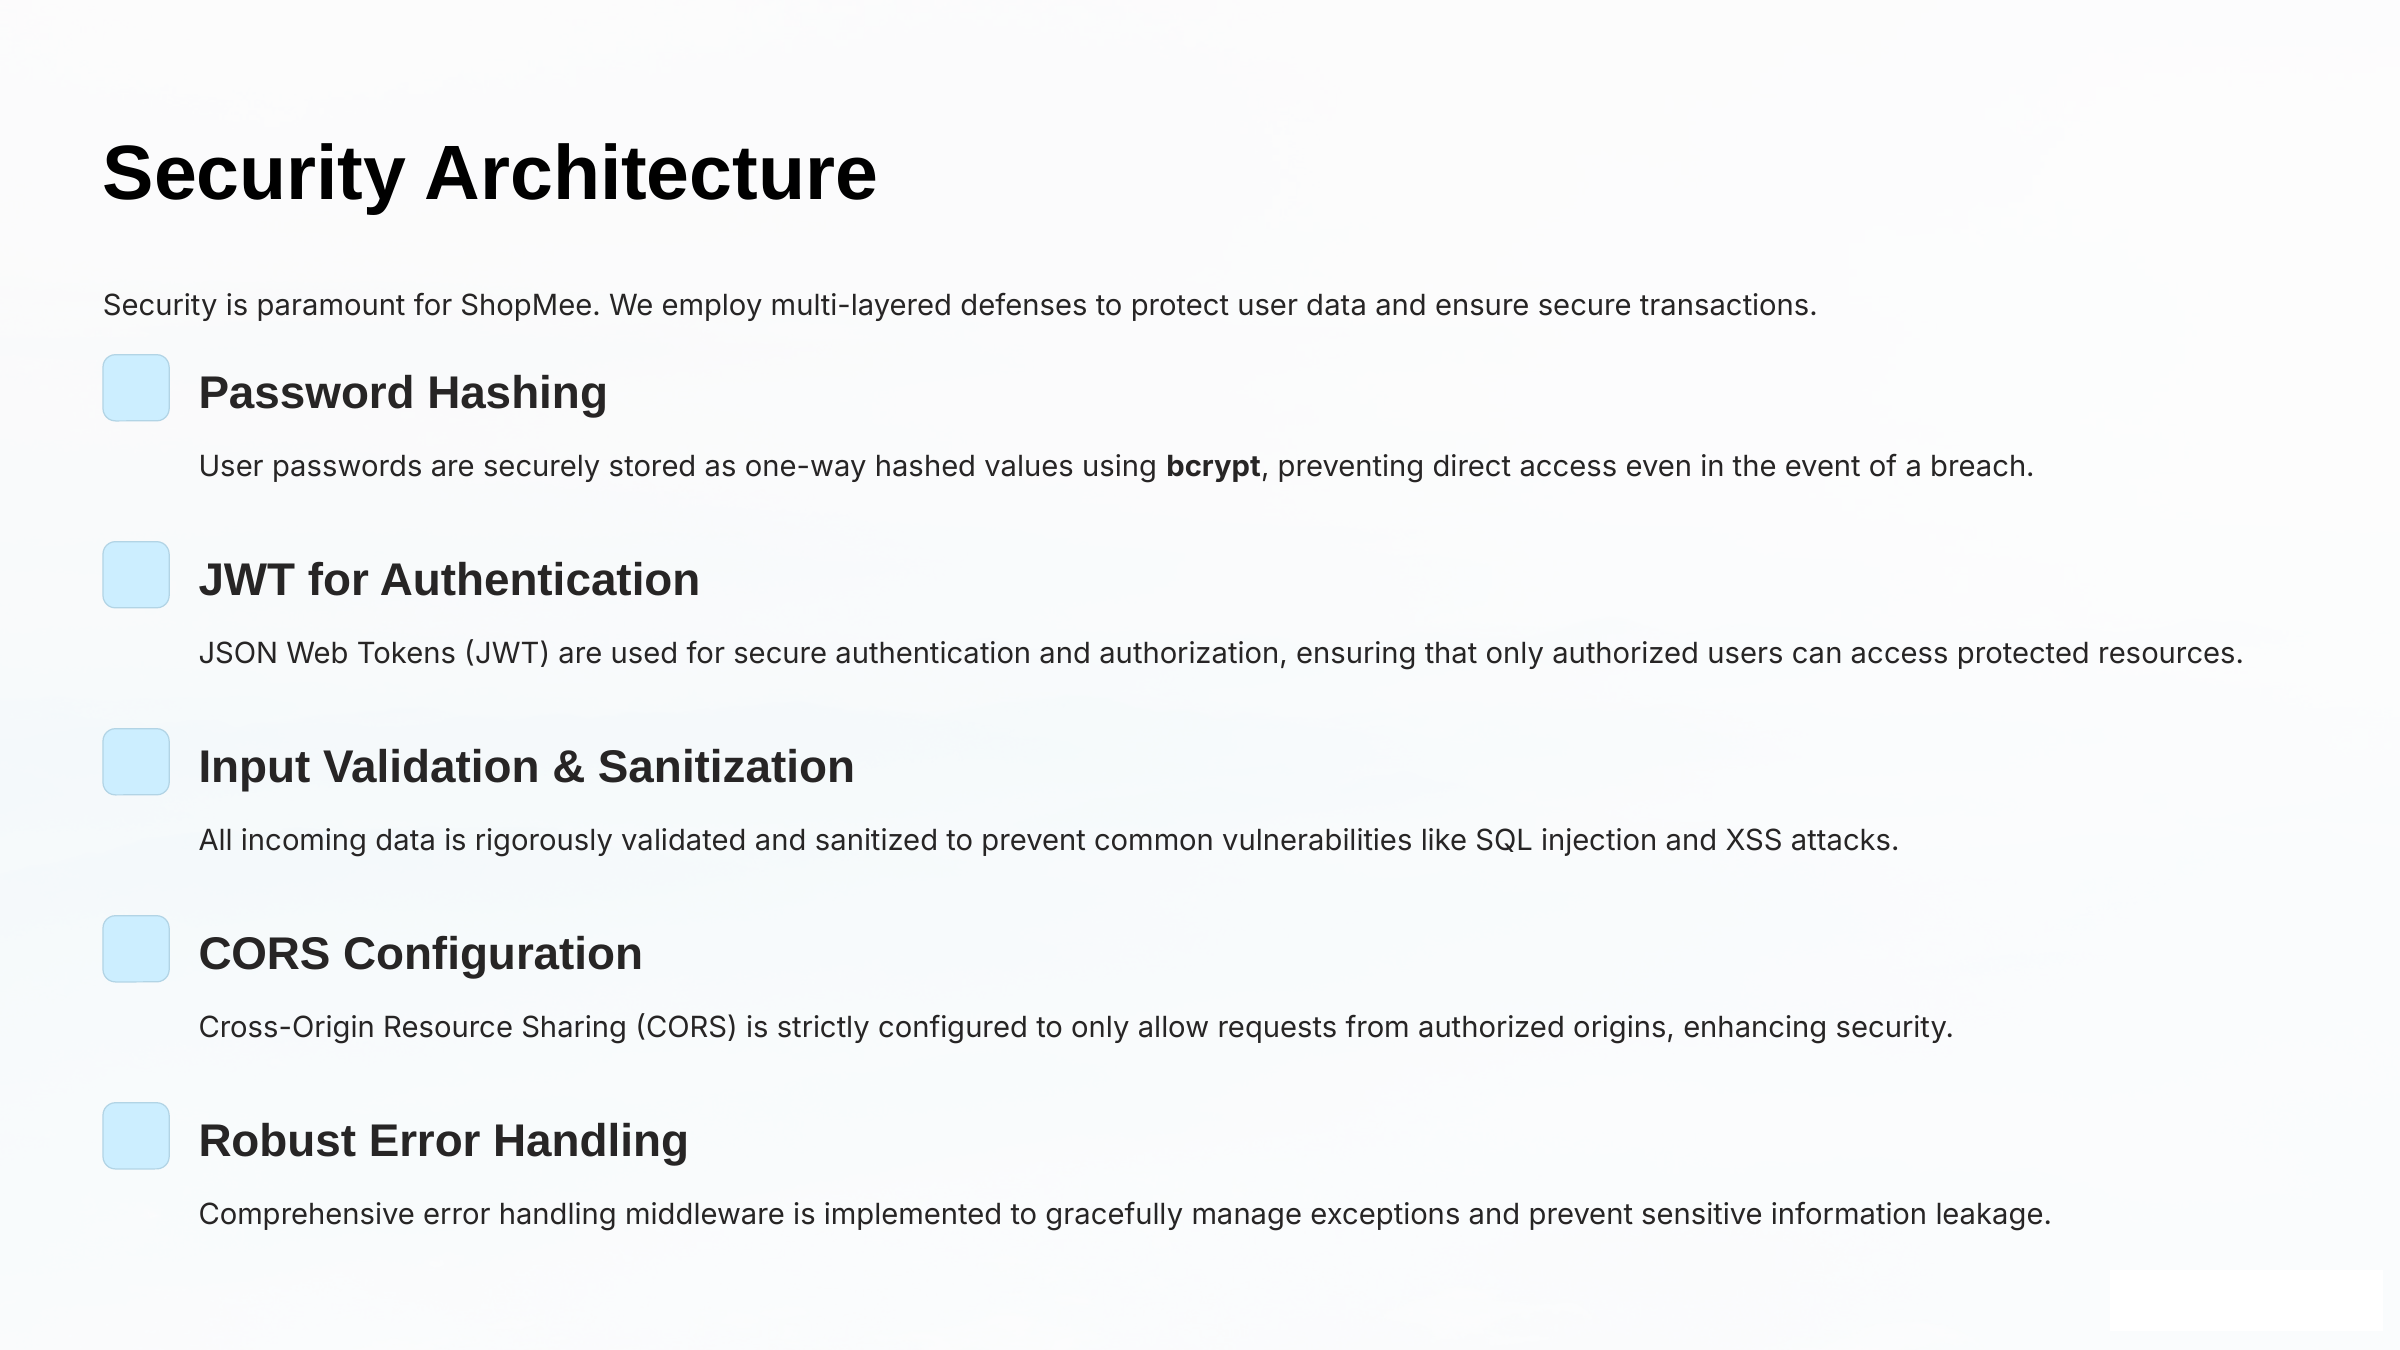

Security Architecture
Security is paramount for ShopMee. We employ multi-layered defenses to protect user data and ensure secure transactions.

Password Hashing
User passwords are securely stored as one-way hashed values using bcrypt, preventing direct access even in the event of a breach.

JWT for Authentication
JSON Web Tokens (JWT) are used for secure authentication and authorization, ensuring that only authorized users can access protected resources.

Input Validation & Sanitization
All incoming data is rigorously validated and sanitized to prevent common vulnerabilities like SQL injection and XSS attacks.

CORS Configuration
Cross-Origin Resource Sharing (CORS) is strictly configured to only allow requests from authorized origins, enhancing security.

Robust Error Handling
Comprehensive error handling middleware is implemented to gracefully manage exceptions and prevent sensitive information leakage.